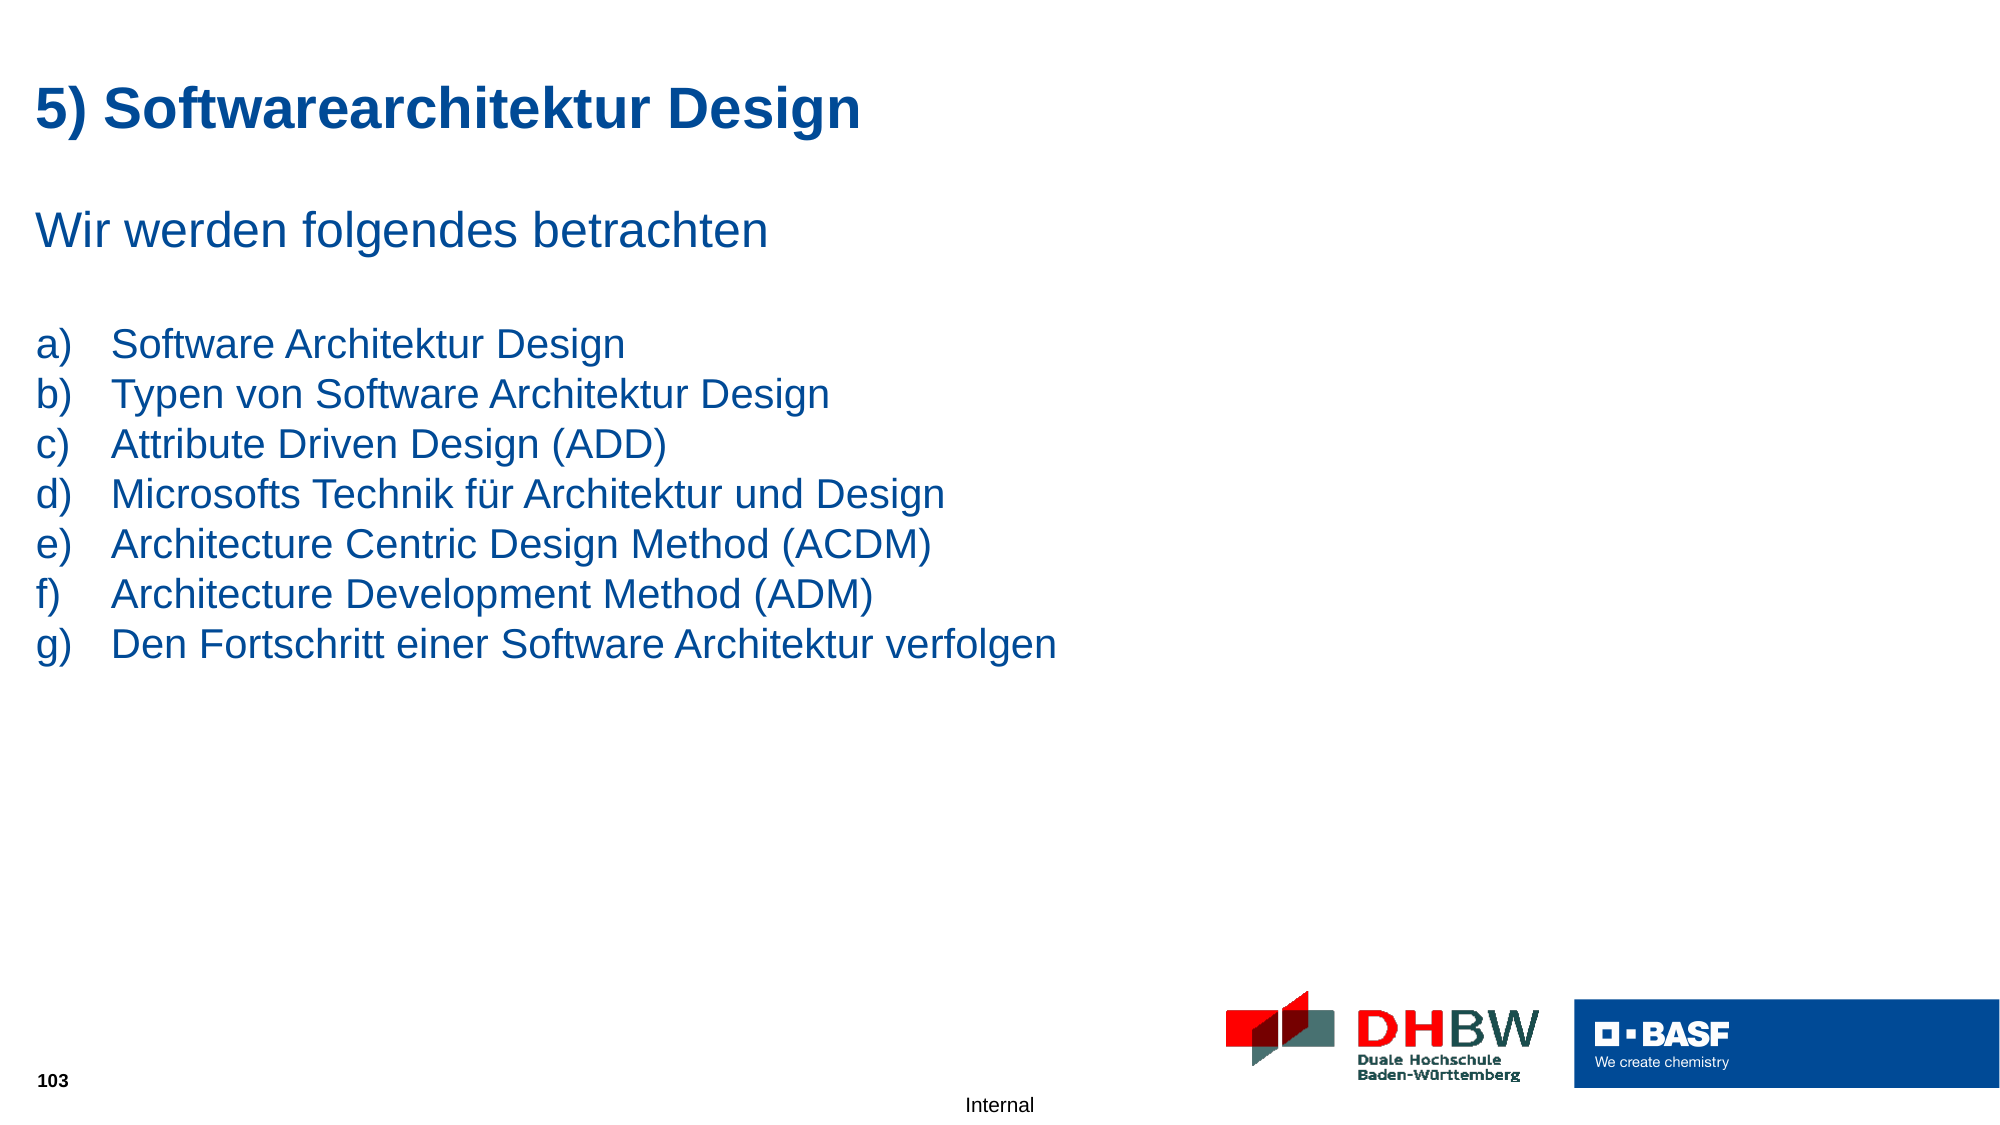

# 5) Softwarearchitektur Design
Wir werden folgendes betrachten

Software Architektur Design
Typen von Software Architektur Design
Attribute Driven Design (ADD)
Microsofts Technik für Architektur und Design
Architecture Centric Design Method (ACDM)
Architecture Development Method (ADM)
Den Fortschritt einer Software Architektur verfolgen

103